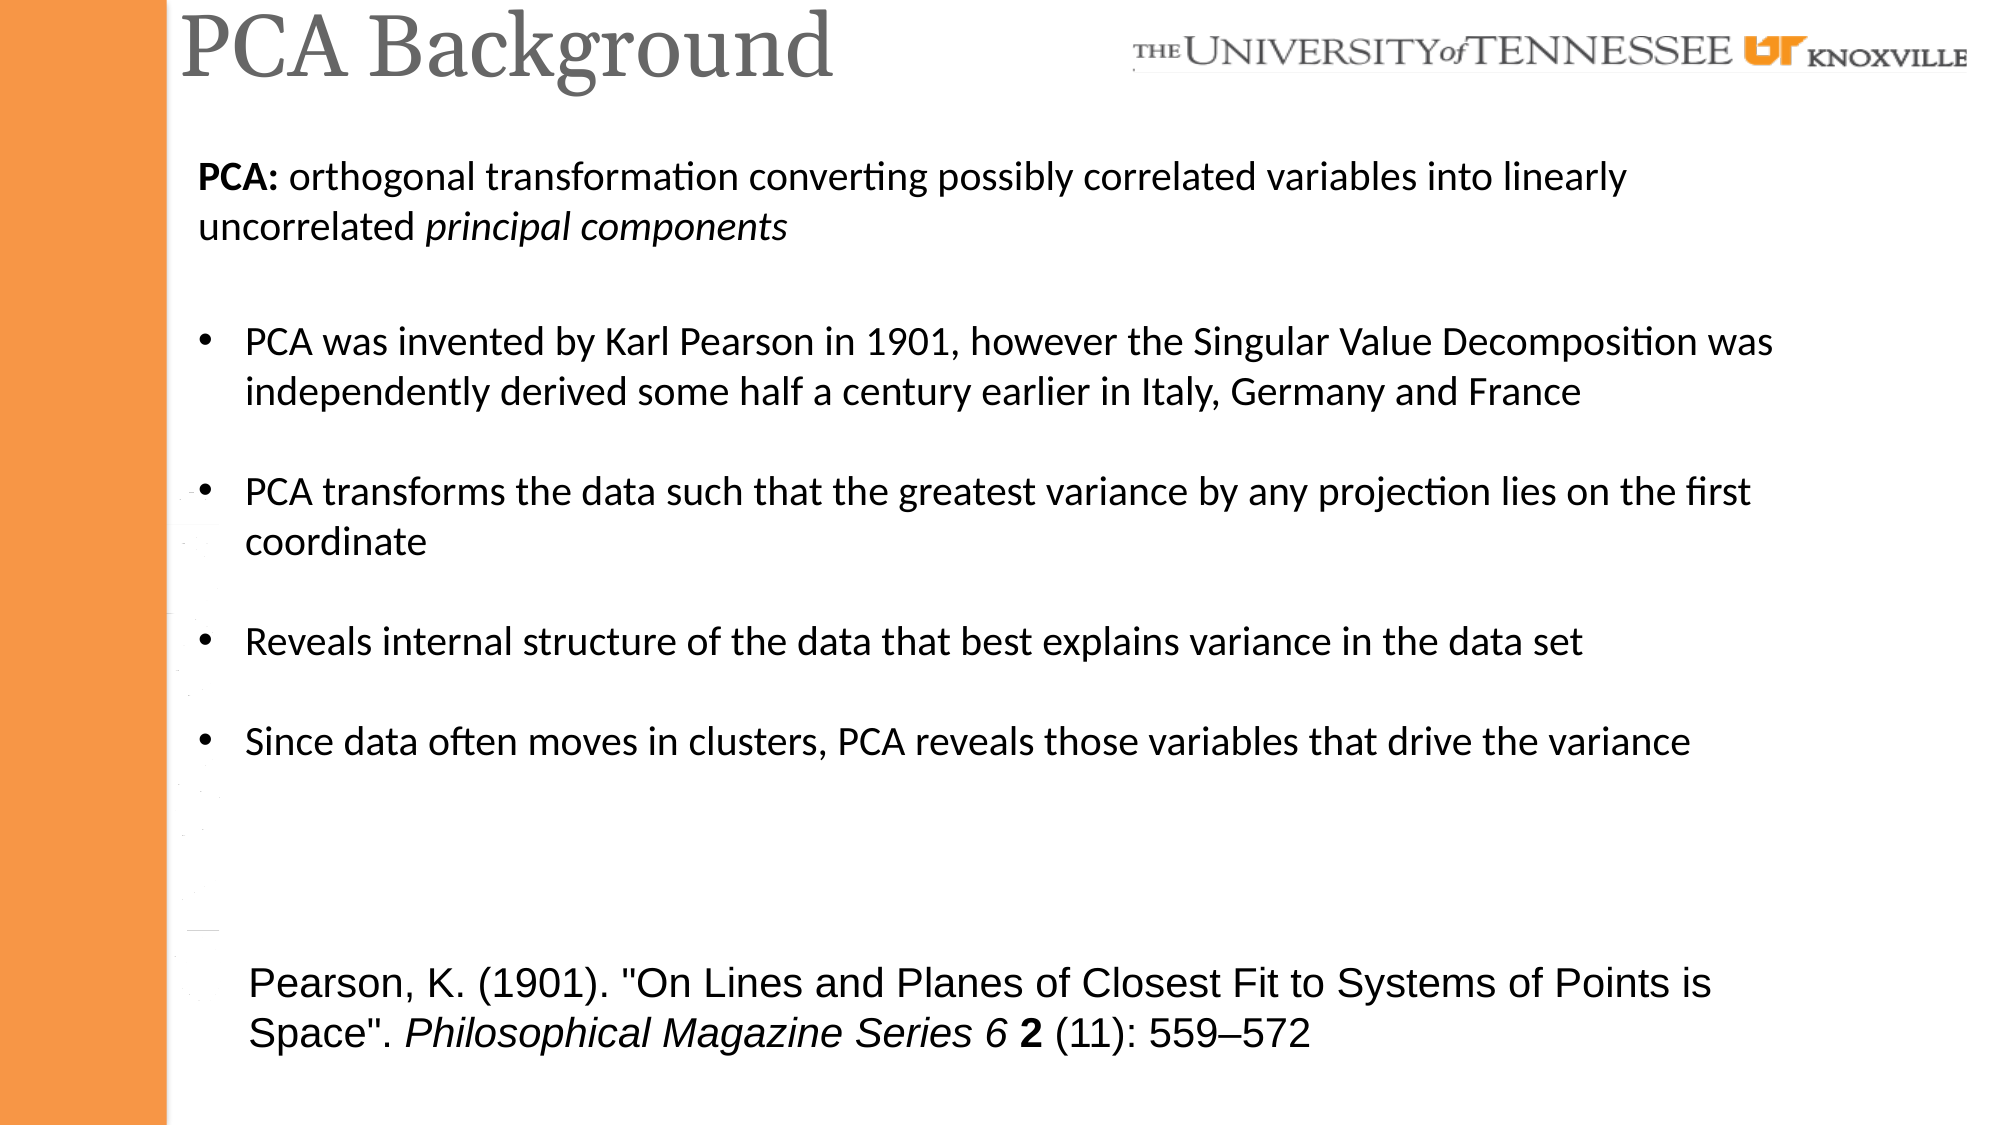

# PCA Background
PCA: orthogonal transformation converting possibly correlated variables into linearly uncorrelated principal components
PCA was invented by Karl Pearson in 1901, however the Singular Value Decomposition was independently derived some half a century earlier in Italy, Germany and France

PCA transforms the data such that the greatest variance by any projection lies on the first coordinate

Reveals internal structure of the data that best explains variance in the data set

Since data often moves in clusters, PCA reveals those variables that drive the variance

Pearson, K. (1901). "On Lines and Planes of Closest Fit to Systems of Points is Space". Philosophical Magazine Series 6 2 (11): 559–572